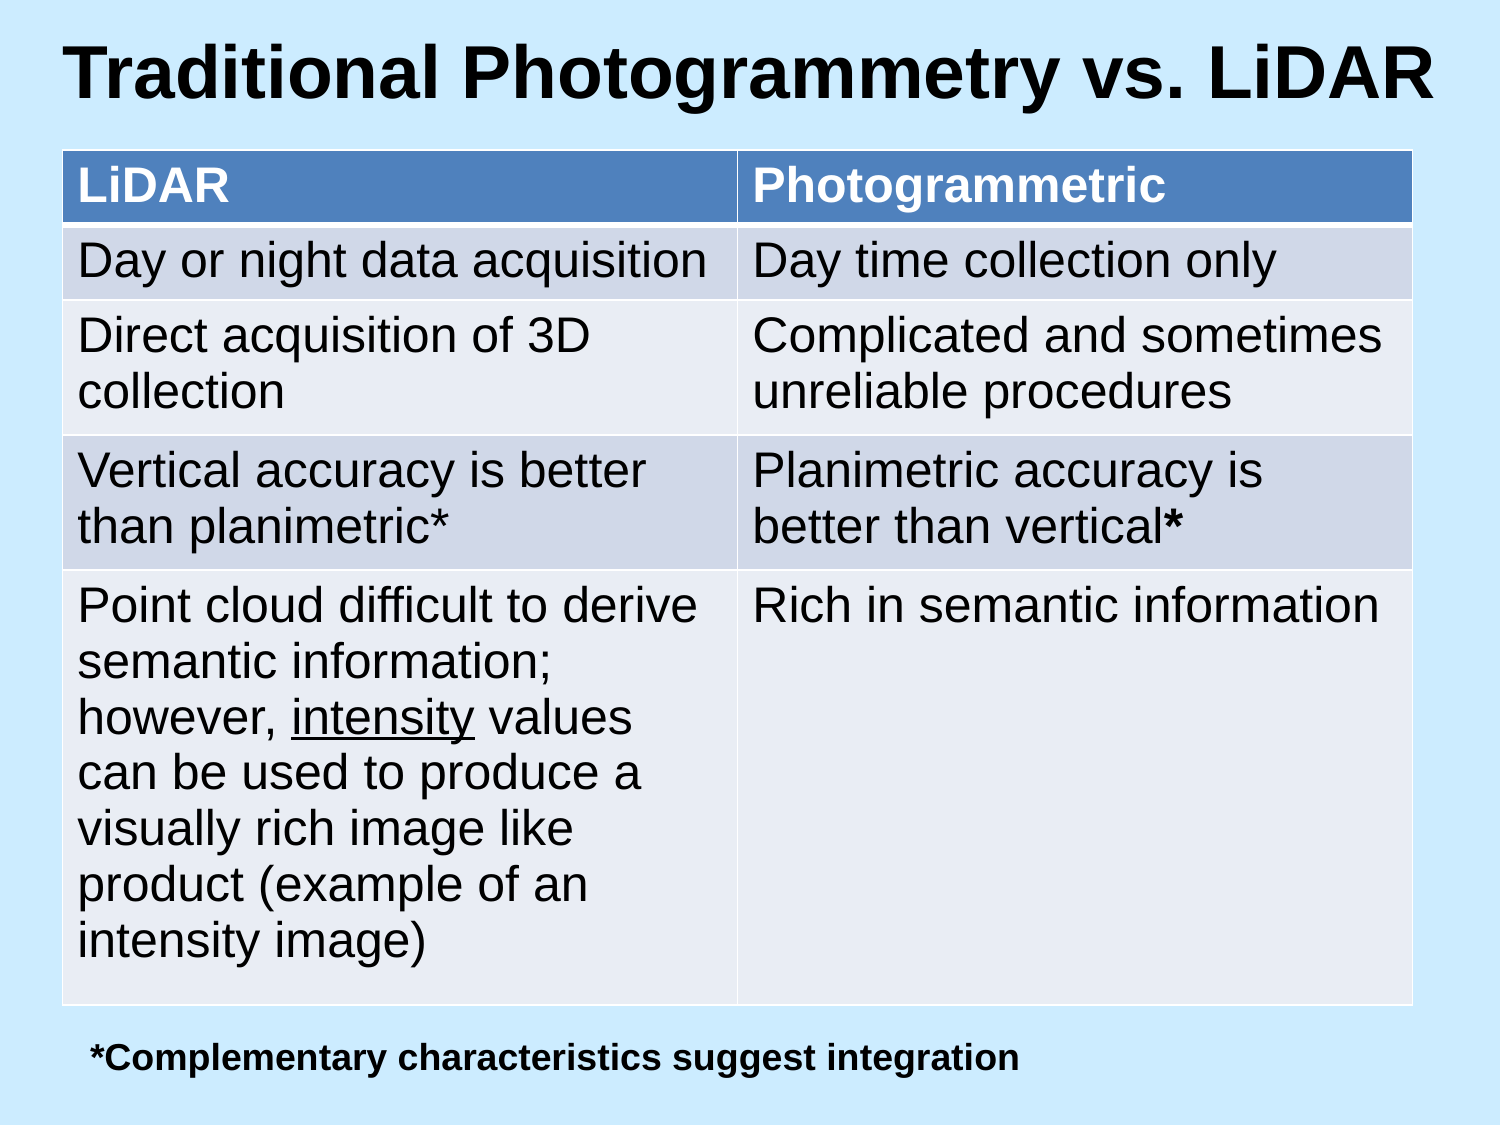

# Traditional Photogrammetry vs. LiDAR
| LiDAR | Photogrammetric |
| --- | --- |
| Day or night data acquisition | Day time collection only |
| Direct acquisition of 3D collection | Complicated and sometimes unreliable procedures |
| Vertical accuracy is better than planimetric\* | Planimetric accuracy is better than vertical\* |
| Point cloud difficult to derive semantic information; however, intensity values can be used to produce a visually rich image like product (example of an intensity image) | Rich in semantic information |
*Complementary characteristics suggest integration